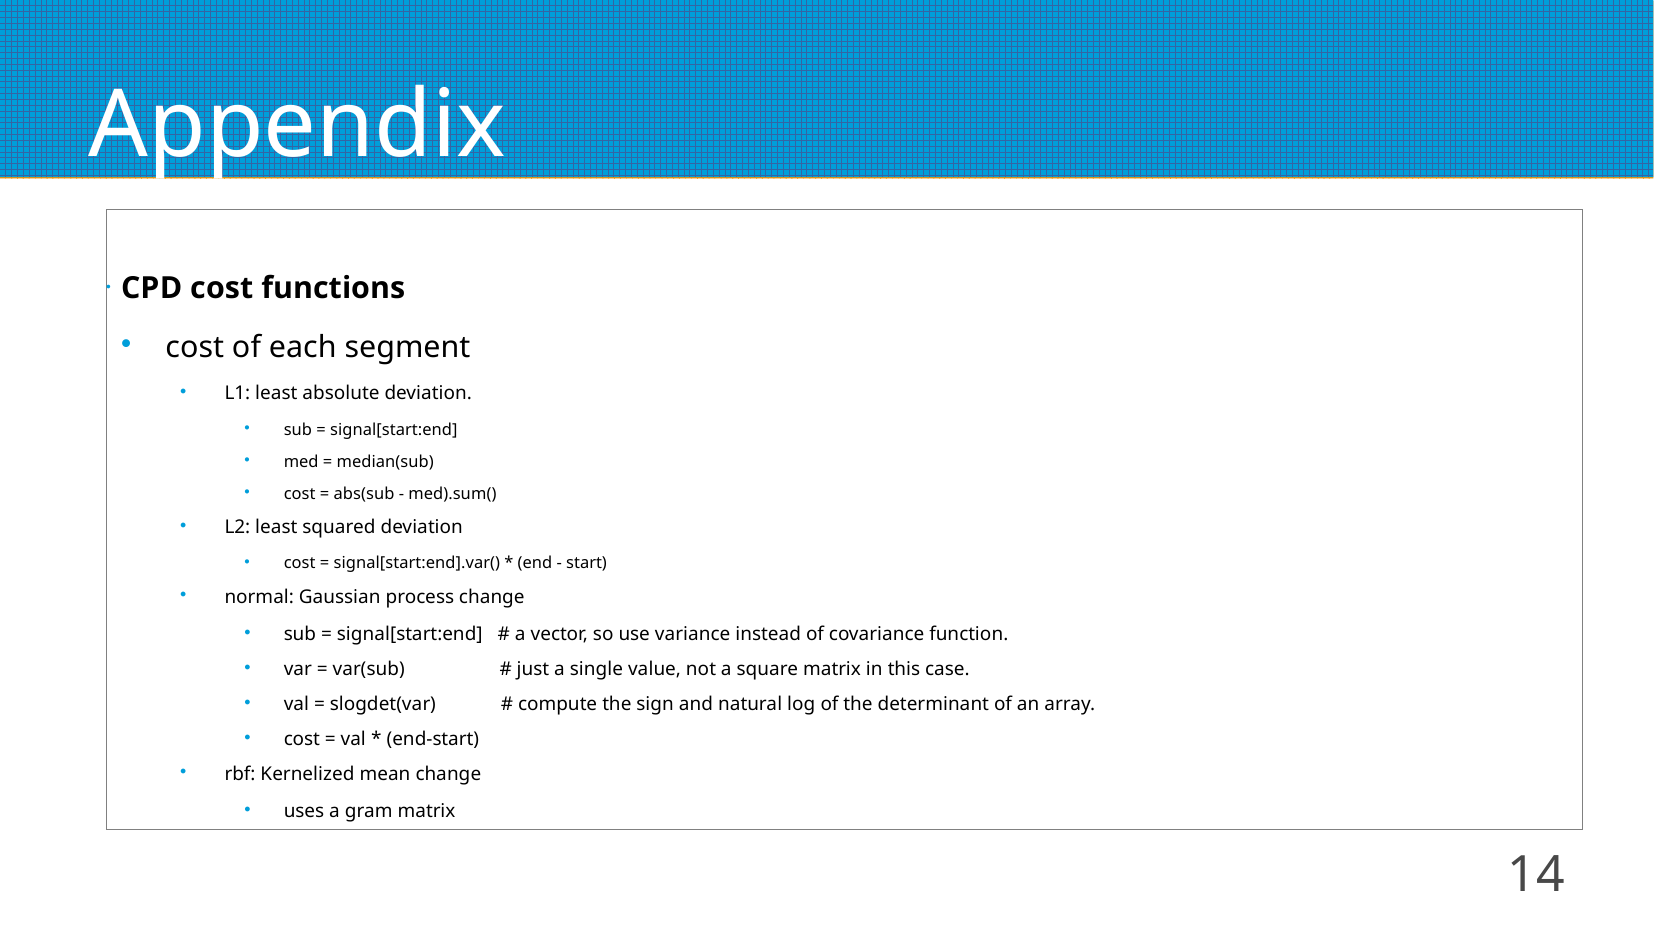

# Appendix

CPD cost functions
cost of each segment
L1: least absolute deviation.
sub = signal[start:end]
med = median(sub)
cost = abs(sub - med).sum()
L2: least squared deviation
cost = signal[start:end].var() * (end - start)
normal: Gaussian process change
sub = signal[start:end]   # a vector, so use variance instead of covariance function.
var = var(sub)                   # just a single value, not a square matrix in this case.
val = slogdet(var)             # compute the sign and natural log of the determinant of an array.
cost = val * (end-start)
rbf: Kernelized mean change
uses a gram matrix
14